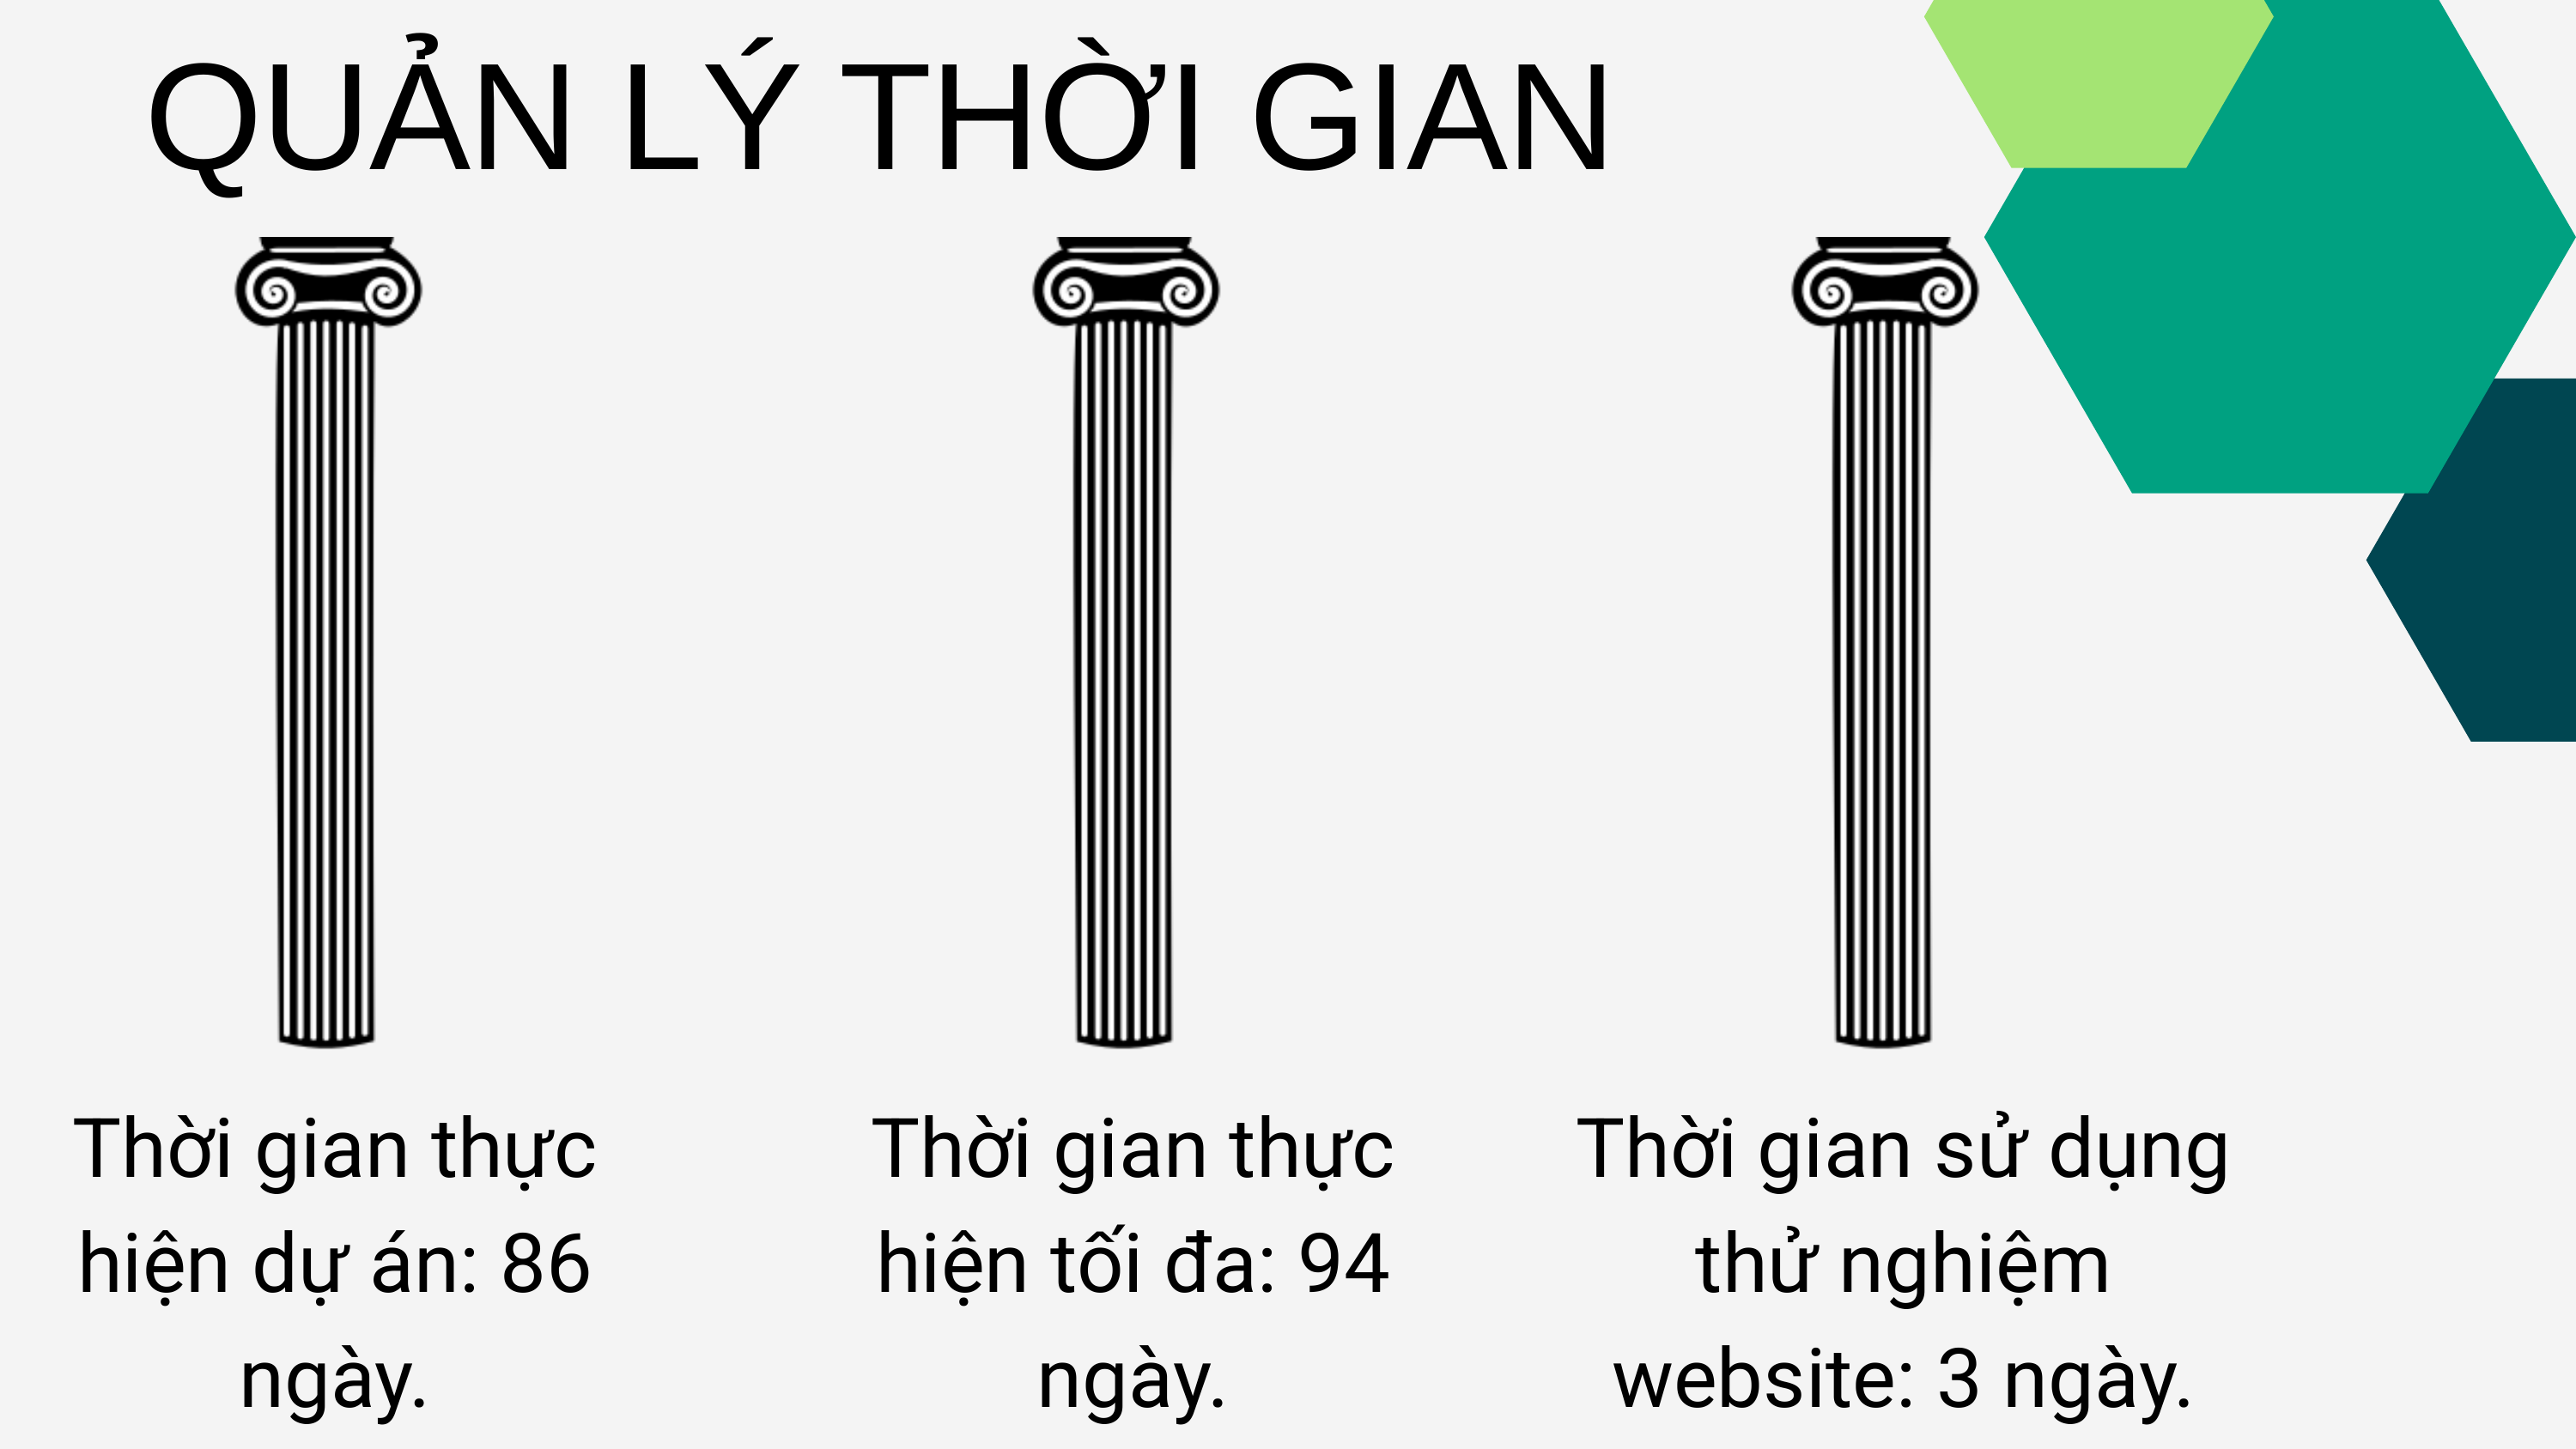

QUẢN LÝ THỜI GIAN

Thời gian thực hiện dự án: 86 ngày.
Thời gian thực hiện tối đa: 94 ngày.
Thời gian sử dụng thử nghiệm website: 3 ngày.